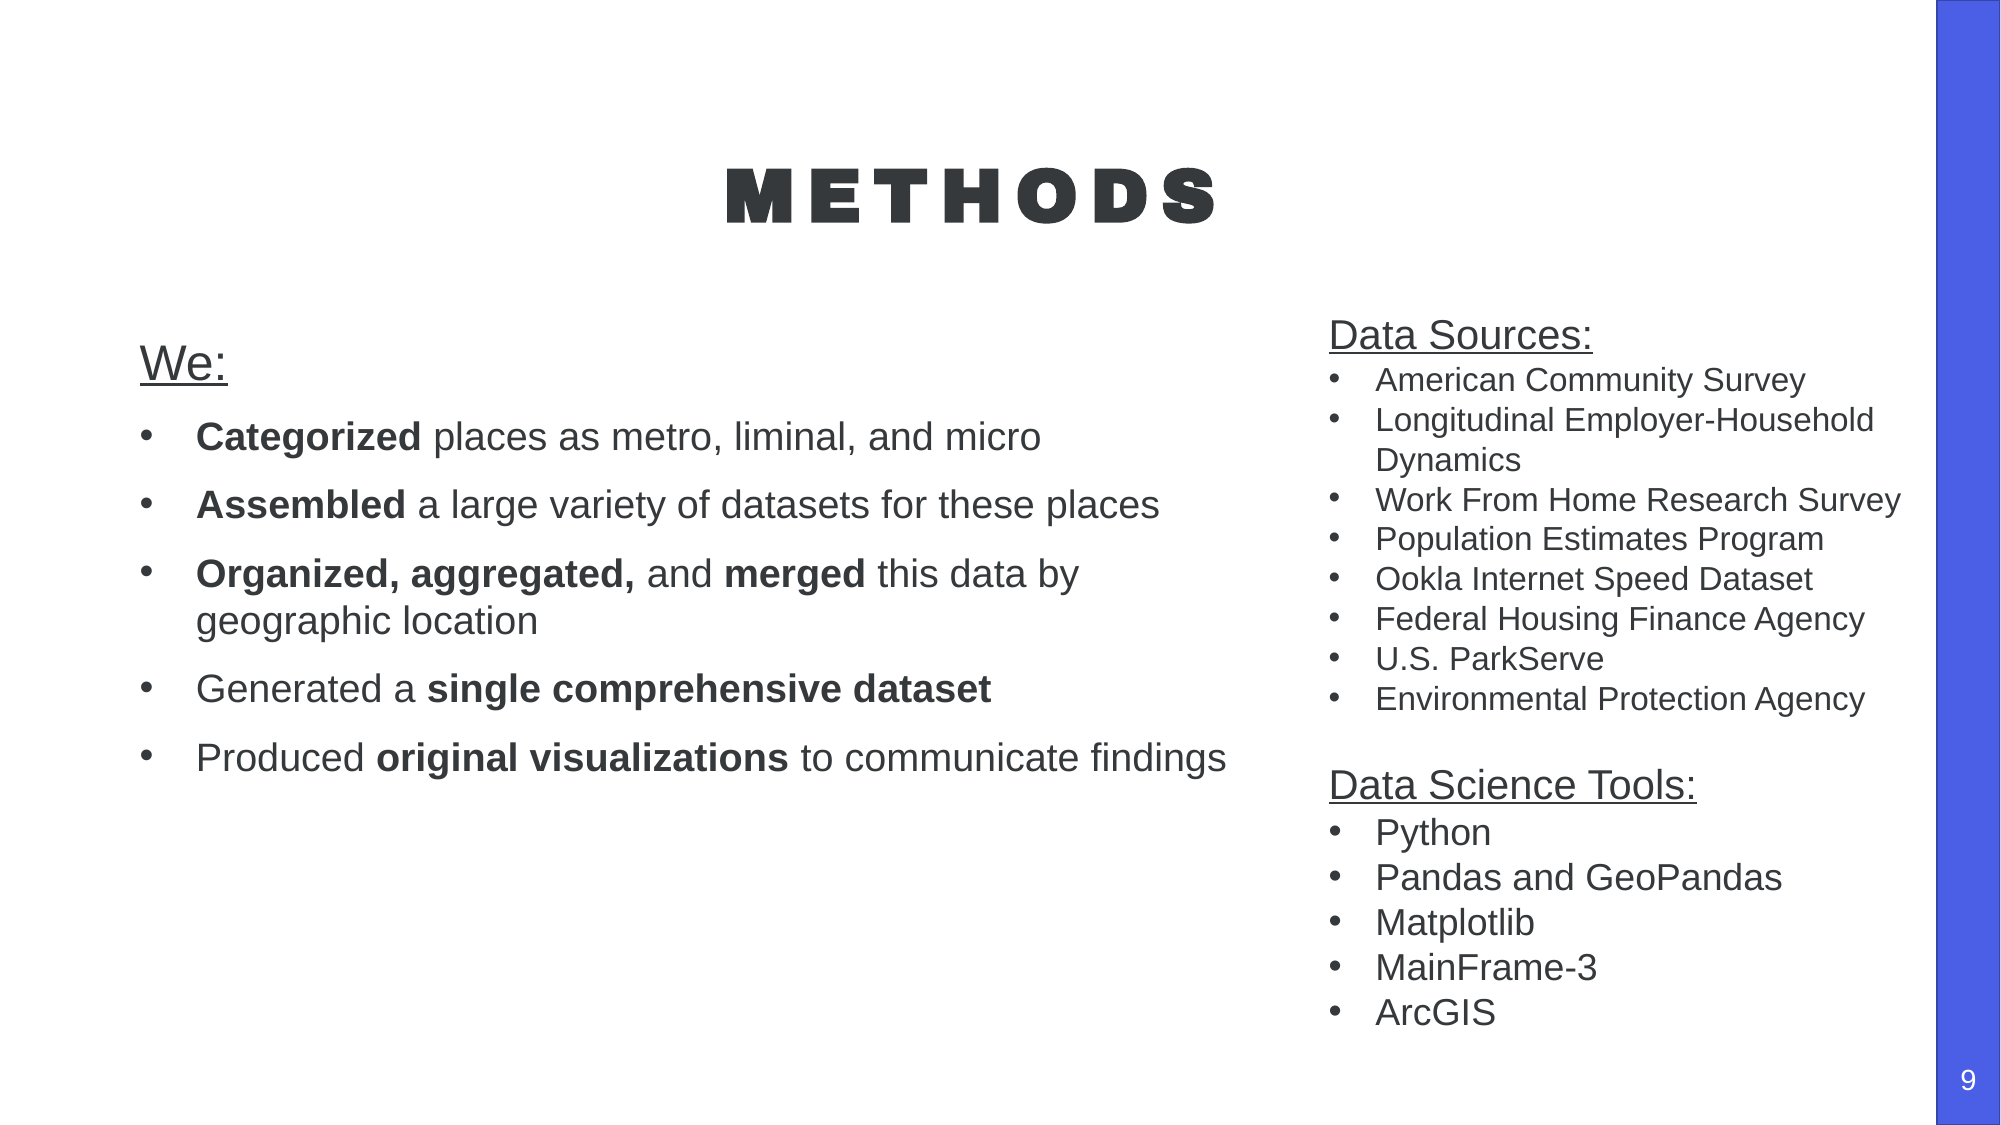

# Methods
We:
Categorized places as metro, liminal, and micro
Assembled a large variety of datasets for these places
Organized, aggregated, and merged this data by geographic location
Generated a single comprehensive dataset
Produced original visualizations to communicate findings
Data Sources:
American Community Survey
Longitudinal Employer-Household Dynamics
Work From Home Research Survey
Population Estimates Program
Ookla Internet Speed Dataset
Federal Housing Finance Agency
U.S. ParkServe
Environmental Protection Agency
Data Science Tools:
Python
Pandas and GeoPandas
Matplotlib
MainFrame-3
ArcGIS
9